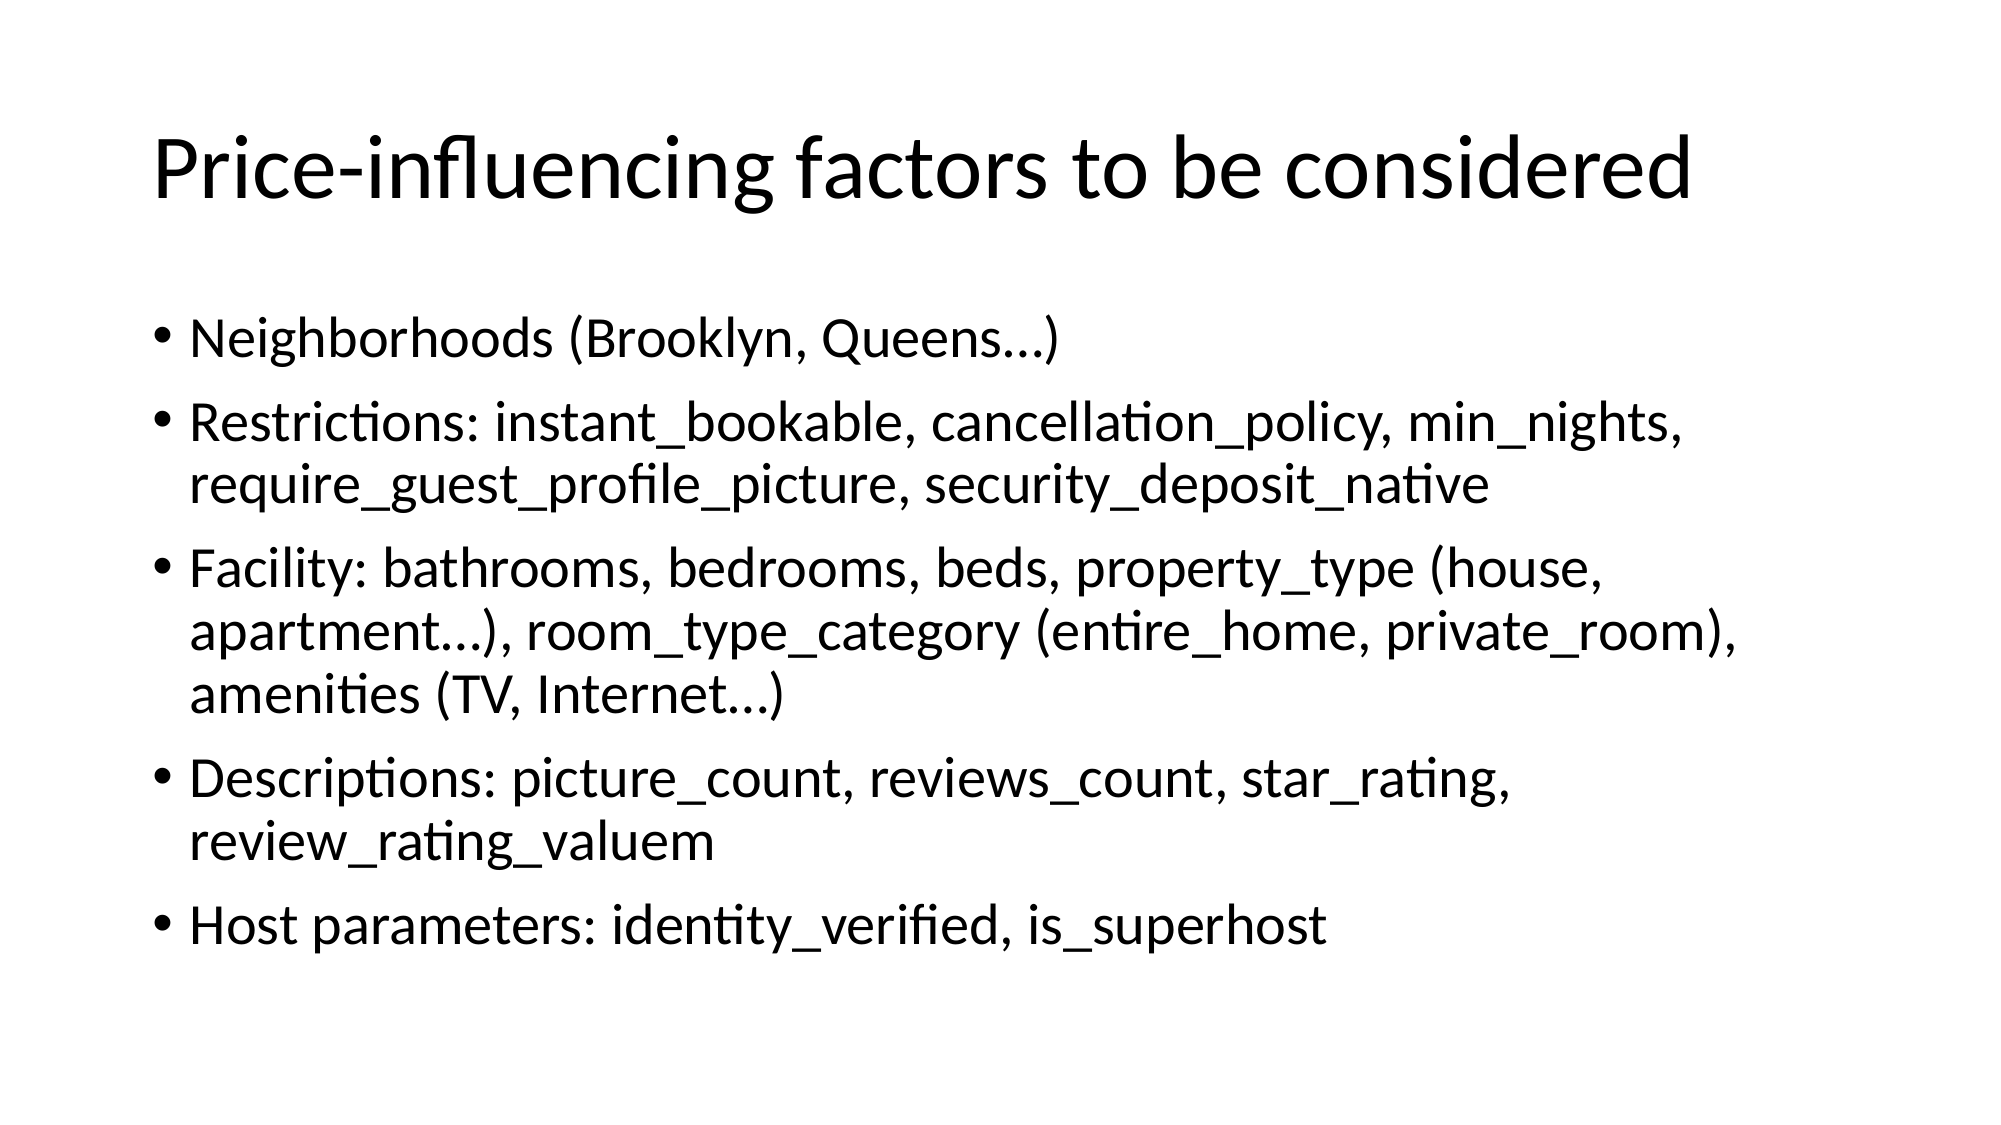

# Price-influencing factors to be considered
Neighborhoods (Brooklyn, Queens…)
Restrictions: instant_bookable, cancellation_policy, min_nights, require_guest_profile_picture, security_deposit_native
Facility: bathrooms, bedrooms, beds, property_type (house, apartment…), room_type_category (entire_home, private_room), amenities (TV, Internet…)
Descriptions: picture_count, reviews_count, star_rating, review_rating_valuem
Host parameters: identity_verified, is_superhost